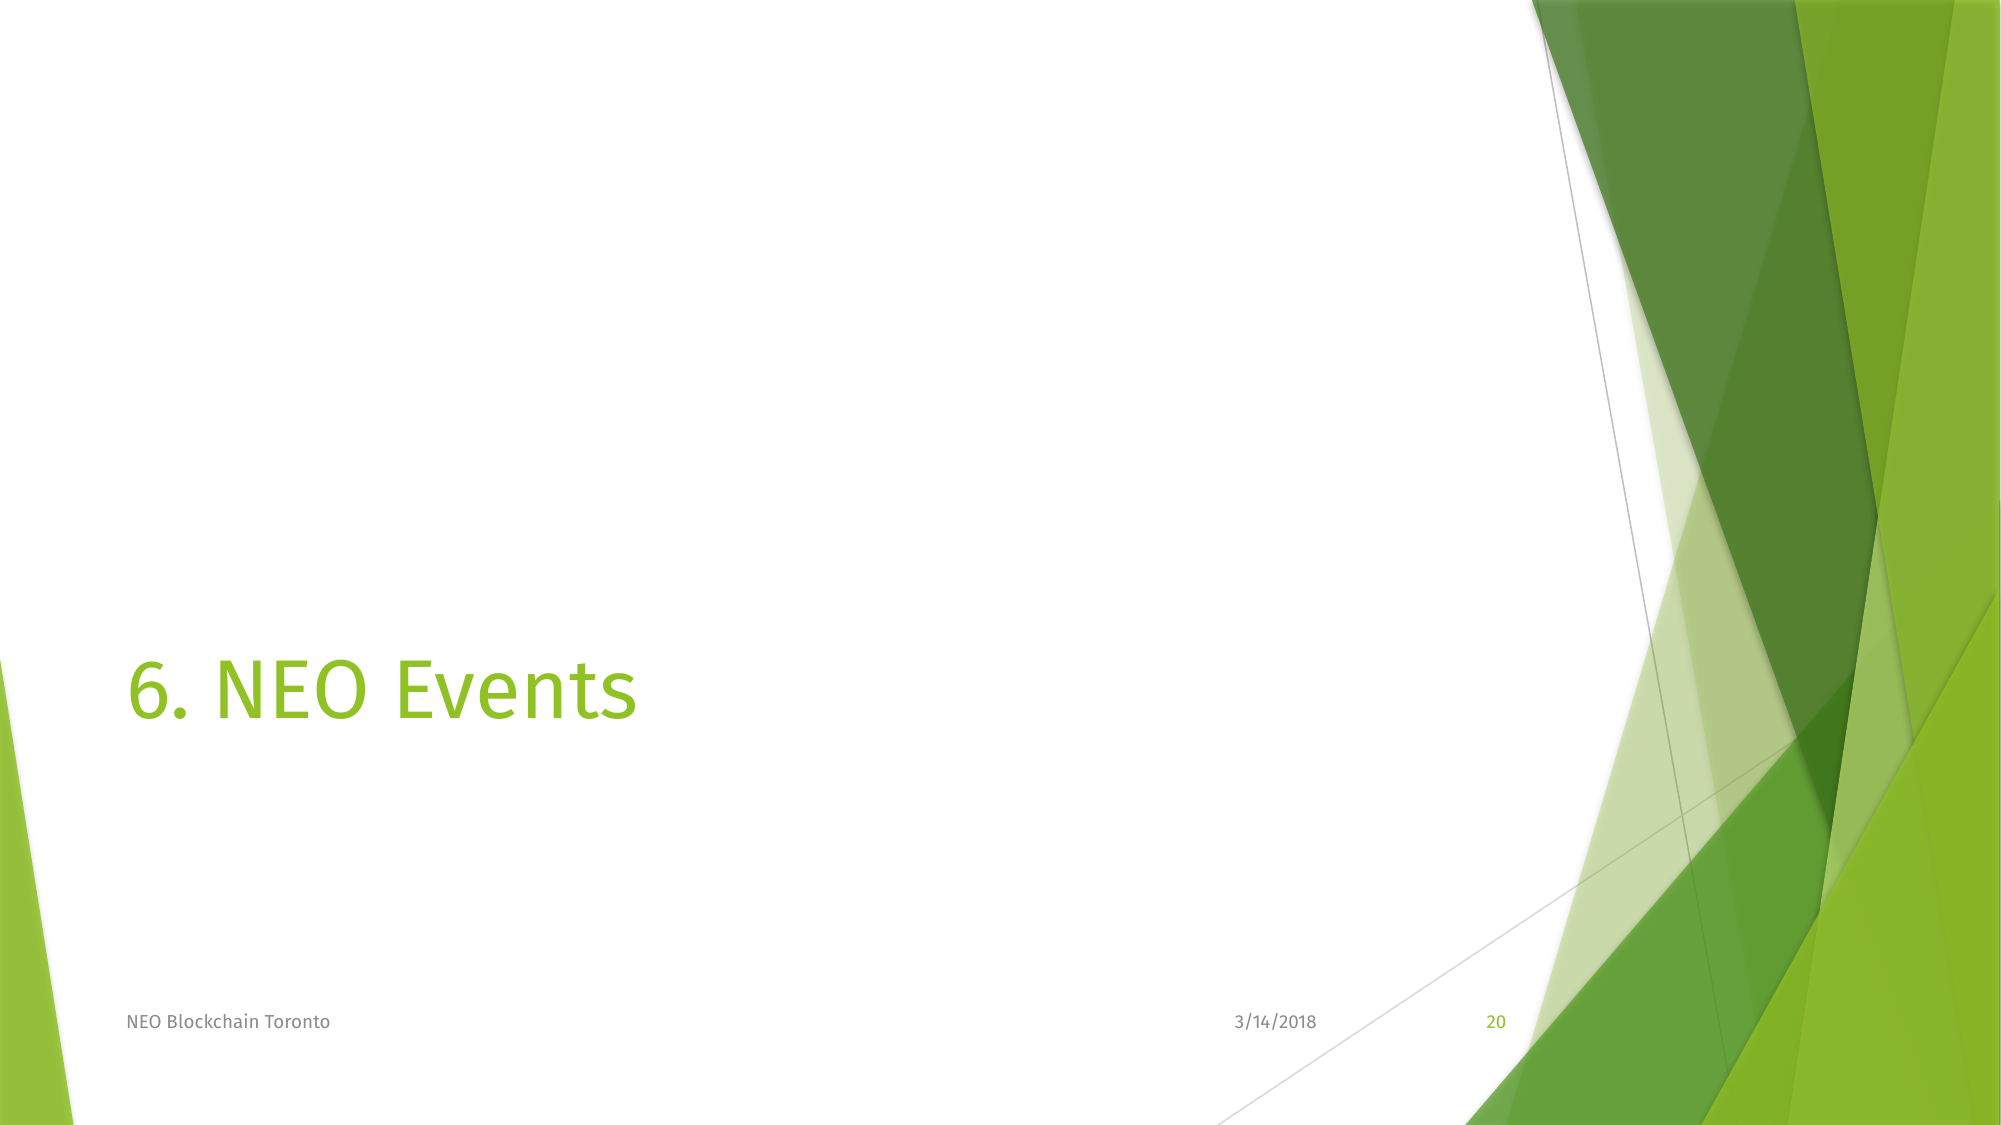

# 6. NEO Events

NEO Blockchain Toronto
3/14/2018
20